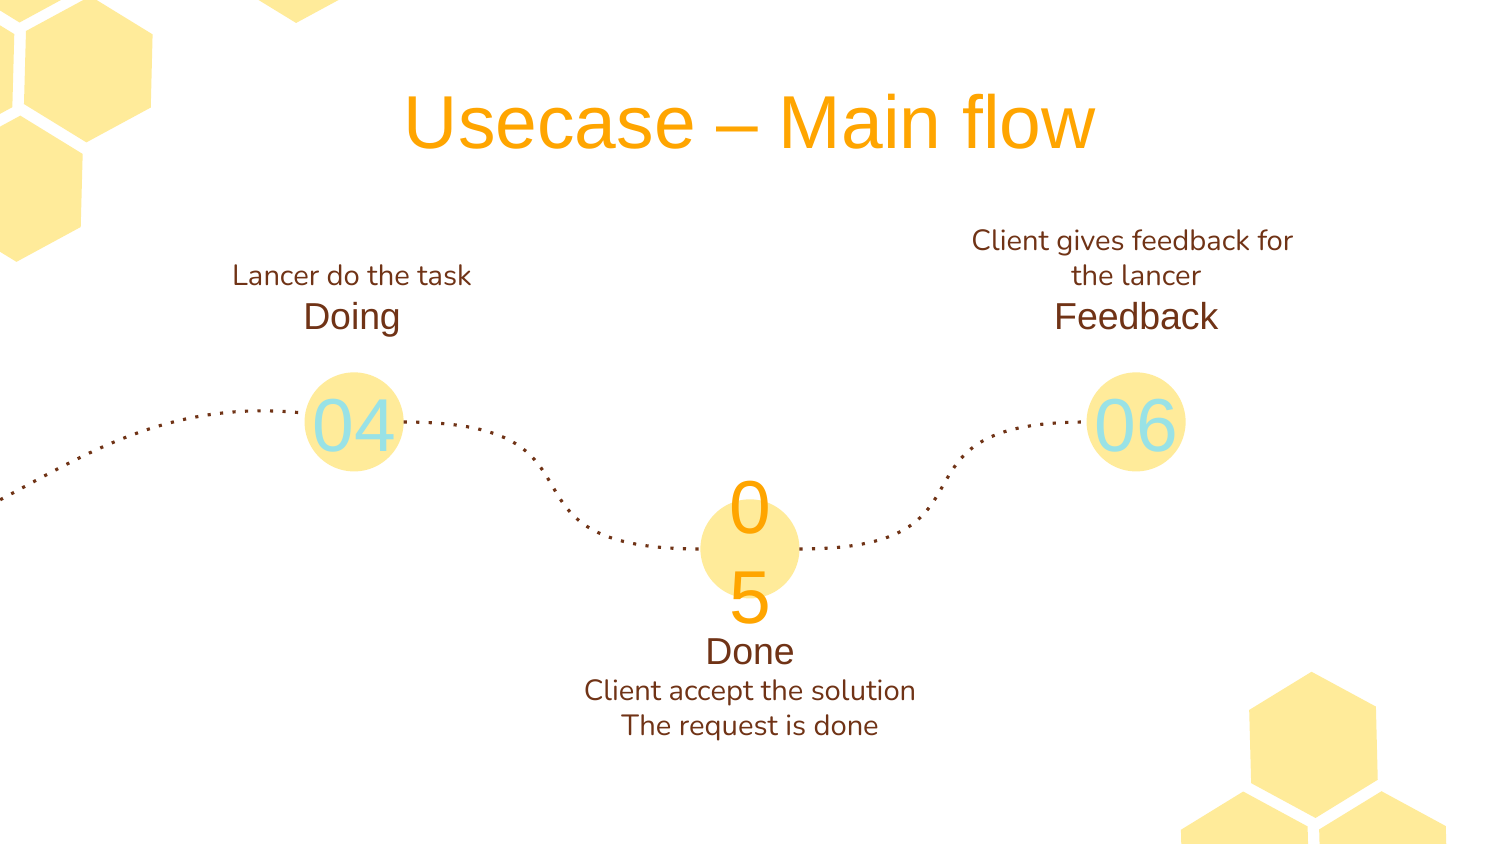

# Usecase – Main flow
Lancer do the task
Client gives feedback for  the lancer
Doing
Feedback

04
06

05
Done
Client accept the solution
The request is done